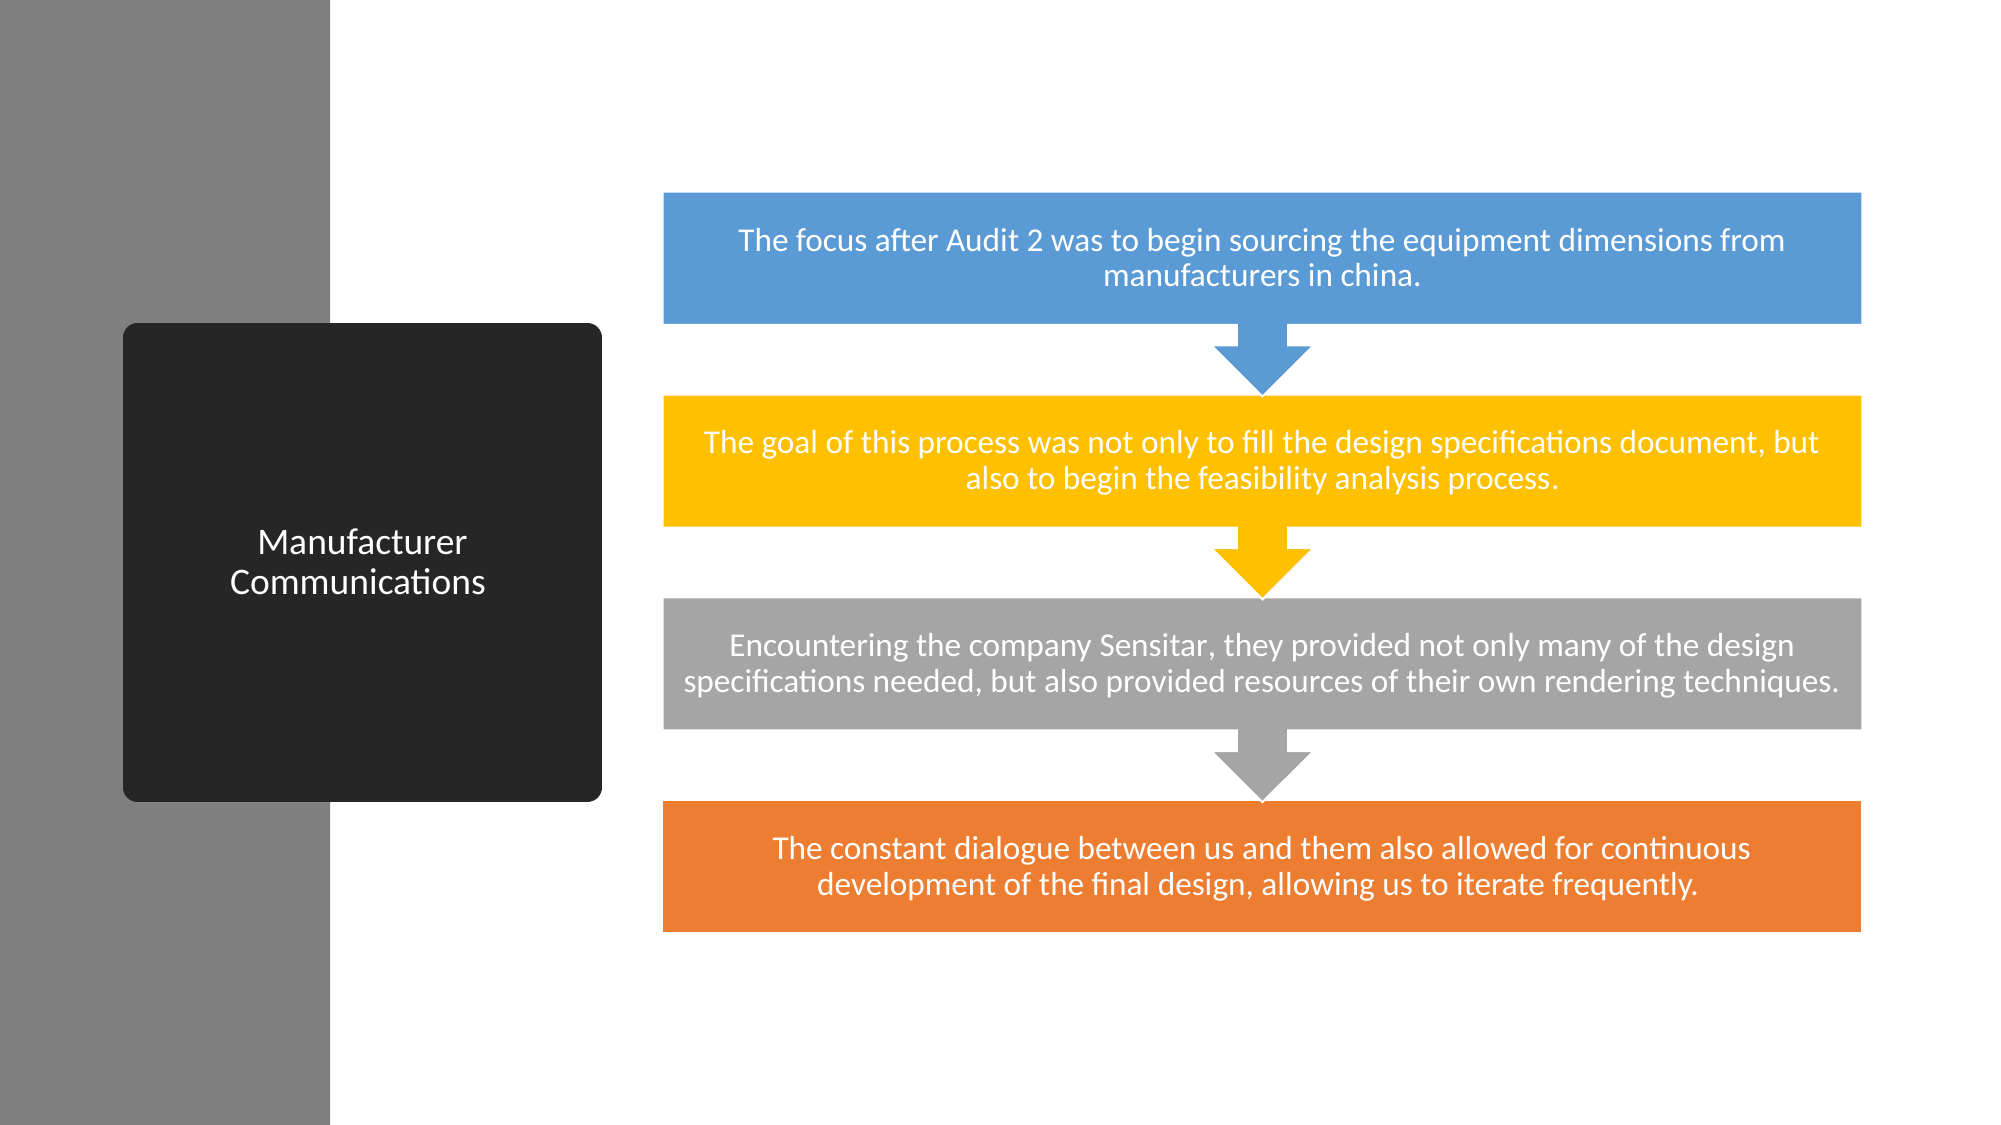

The constant dialogue between us and them also allowed for continuous development of the final design, allowing us to iterate frequently.
Encountering the company Sensitar, they provided not only many of the design specifications needed, but also provided resources of their own rendering techniques.
The goal of this process was not only to fill the design specifications document, but also to begin the feasibility analysis process.
The focus after Audit 2 was to begin sourcing the equipment dimensions from manufacturers in china.
# Manufacturer Communications